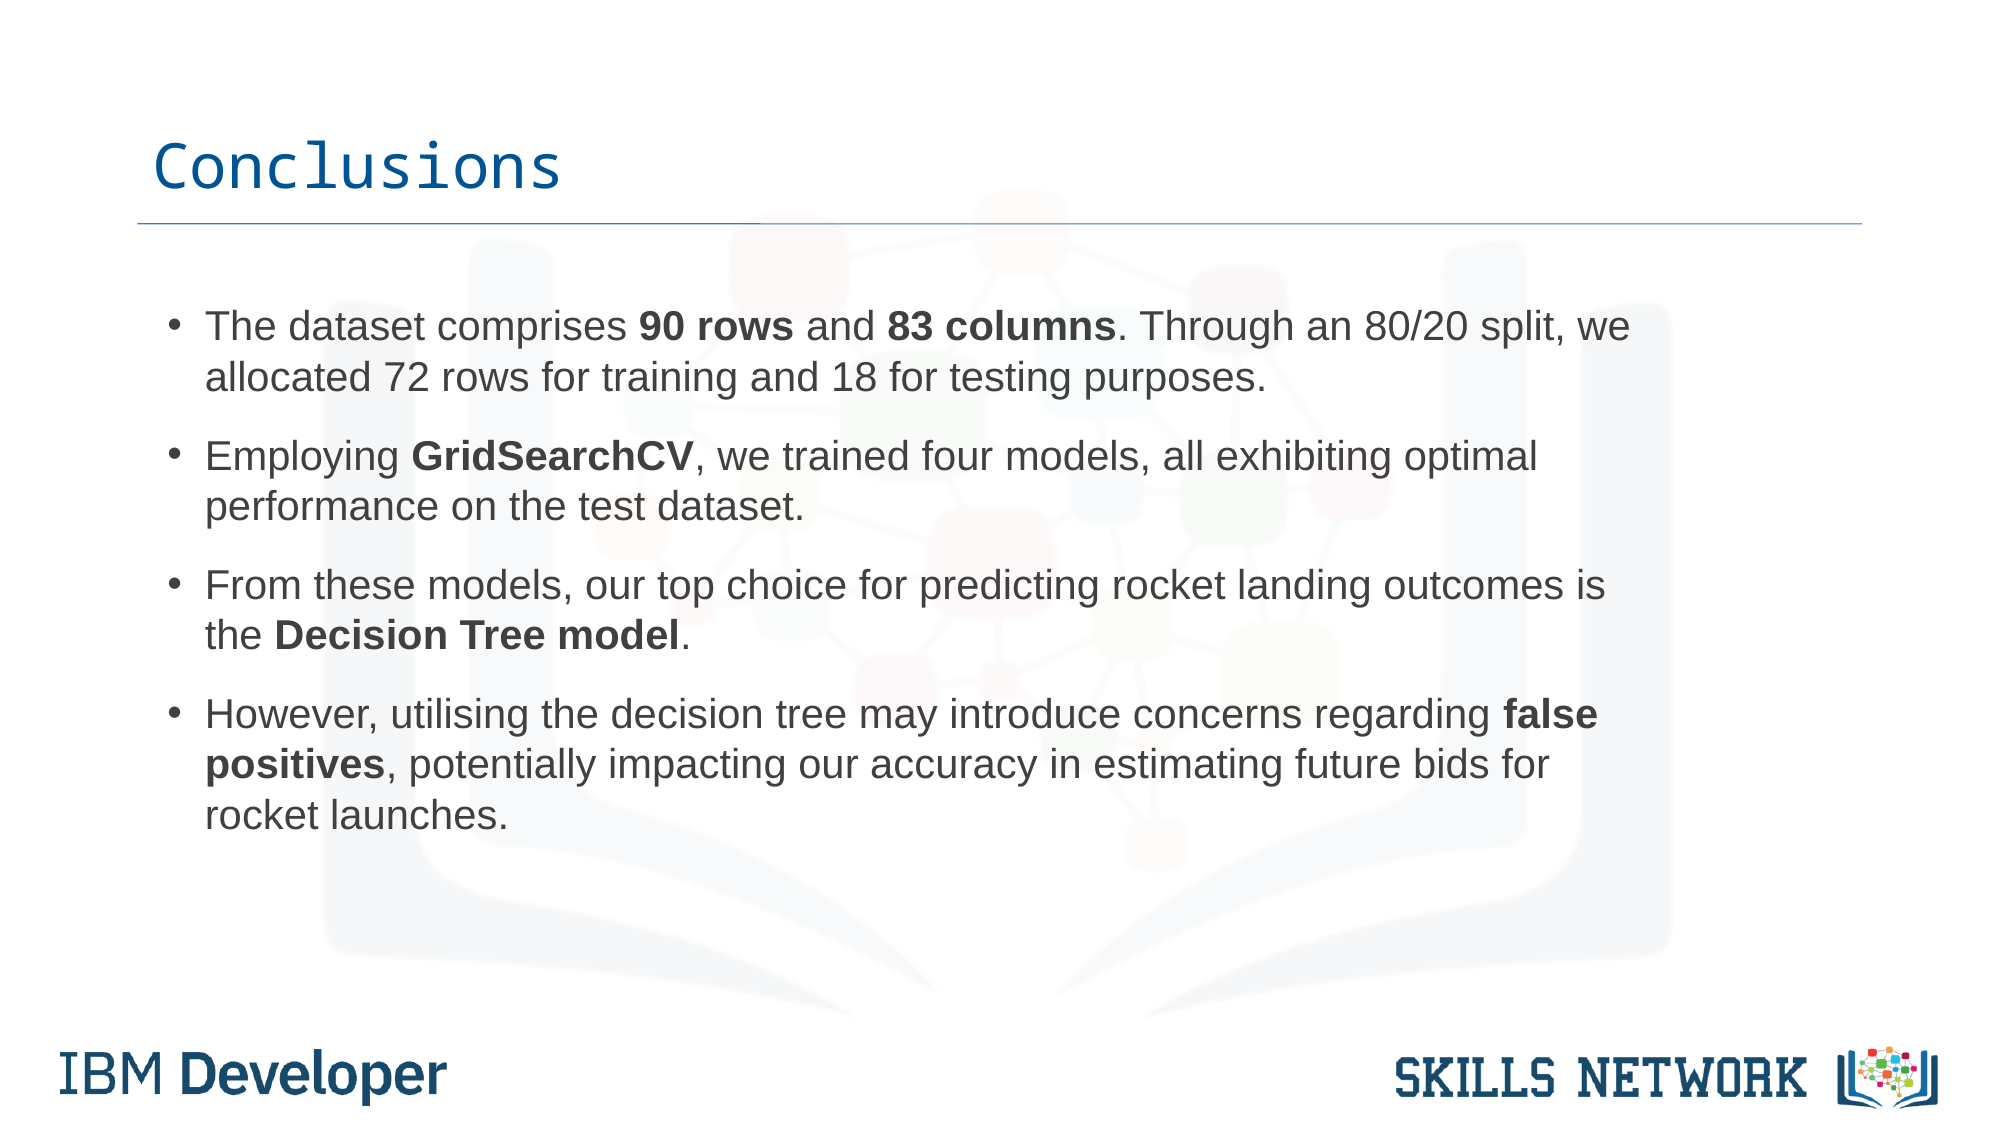

# Conclusions
The dataset comprises 90 rows and 83 columns. Through an 80/20 split, we allocated 72 rows for training and 18 for testing purposes.
Employing GridSearchCV, we trained four models, all exhibiting optimal performance on the test dataset.
From these models, our top choice for predicting rocket landing outcomes is the Decision Tree model.
However, utilising the decision tree may introduce concerns regarding false positives, potentially impacting our accuracy in estimating future bids for rocket launches.